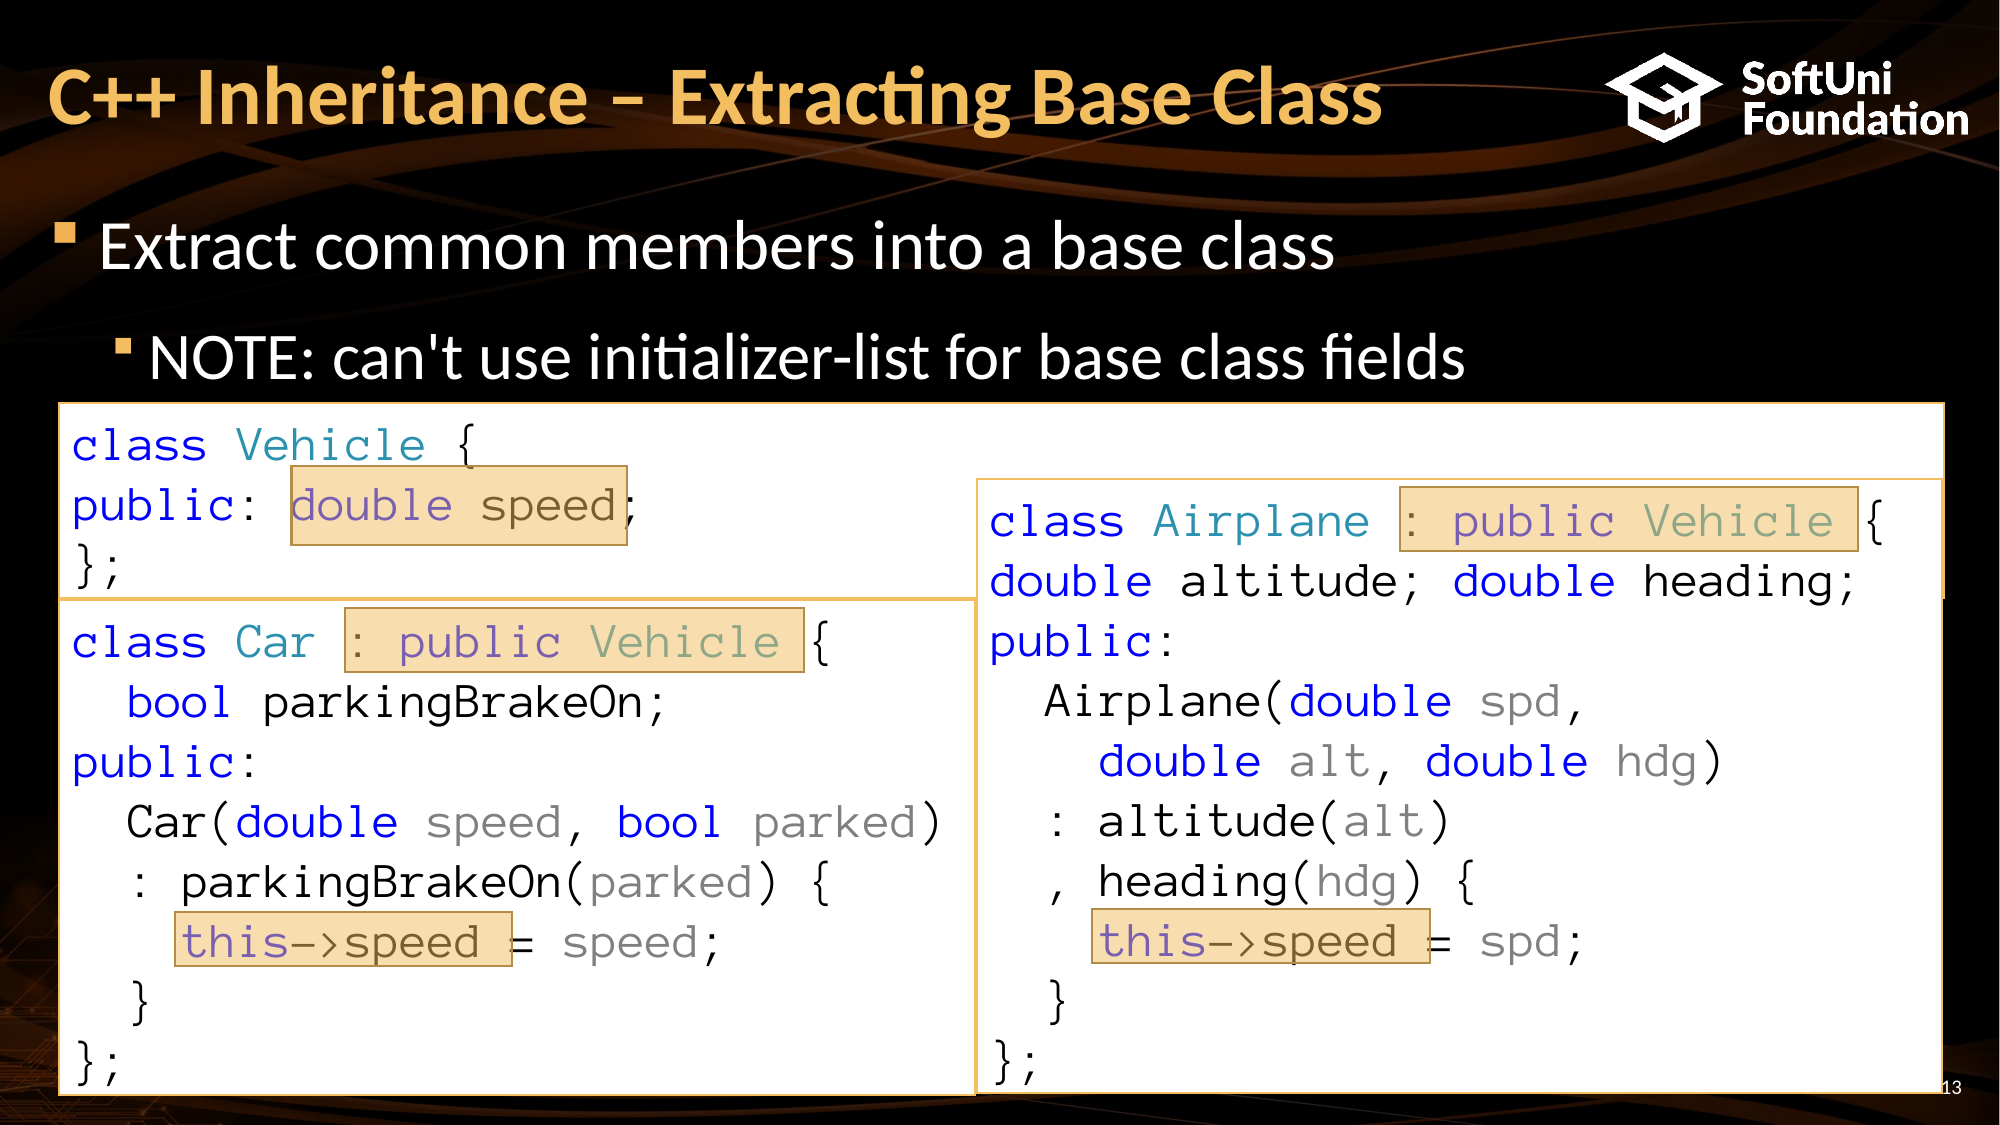

# C++ Inheritance – Extracting Base Class
Extract common members into a base class
NOTE: can't use initializer-list for base class fields
class Vehicle {
public: double speed;
};

class Airplane : public Vehicle {
double altitude; double heading;
public:
  Airplane(double spd,
    double alt, double hdg)
  : altitude(alt)
  , heading(hdg) {
    this->speed = spd;
  }
};

class Car : public Vehicle {
  bool parkingBrakeOn;
public:
  Car(double speed, bool parked)
  : parkingBrakeOn(parked) {
    this->speed = speed;
  }
};

13